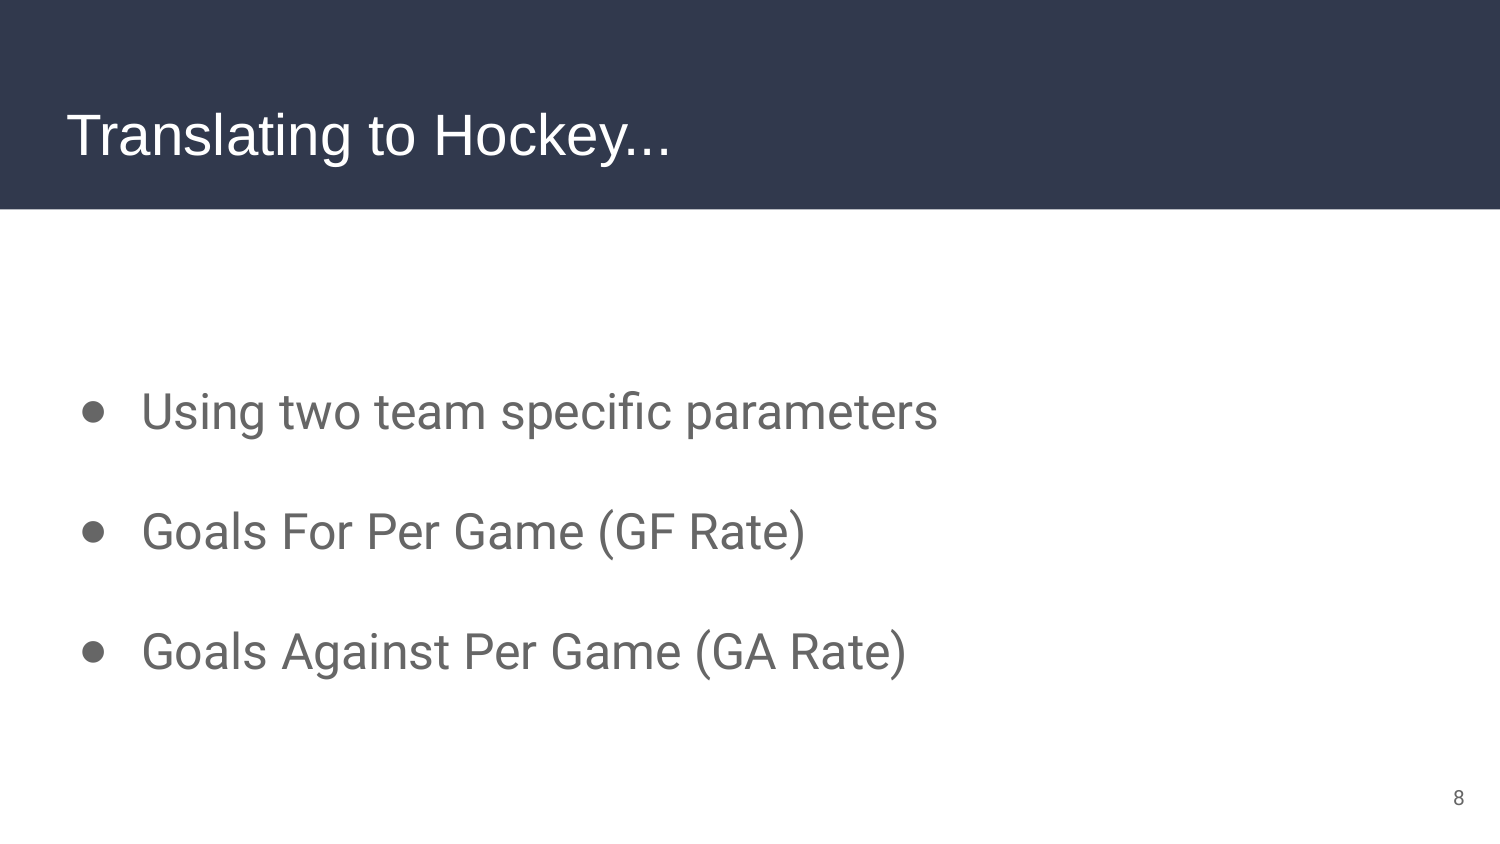

# Translating to Hockey...
Using two team specific parameters
Goals For Per Game (GF Rate)
Goals Against Per Game (GA Rate)
8